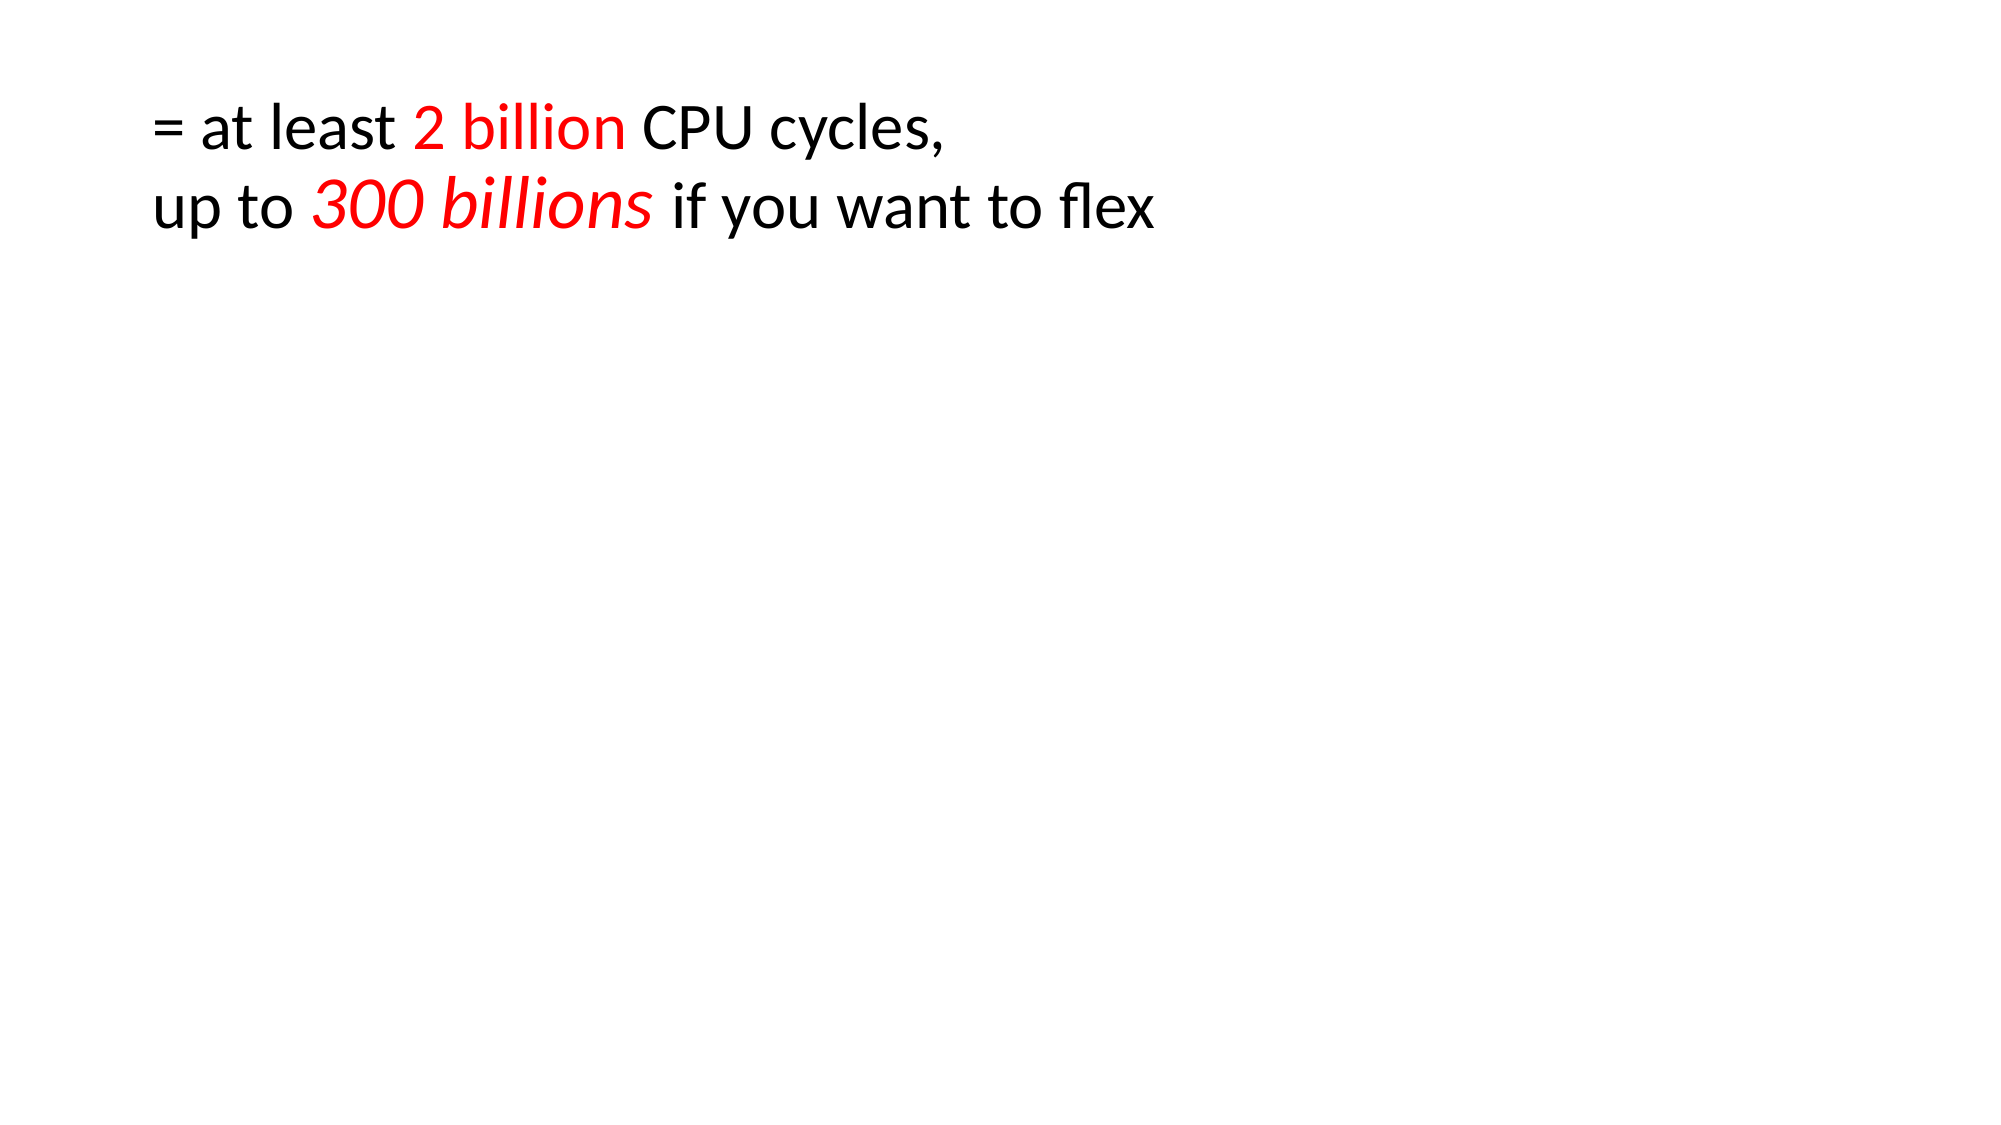

# = at least 2 billion CPU cycles, up to 300 billions if you want to flex